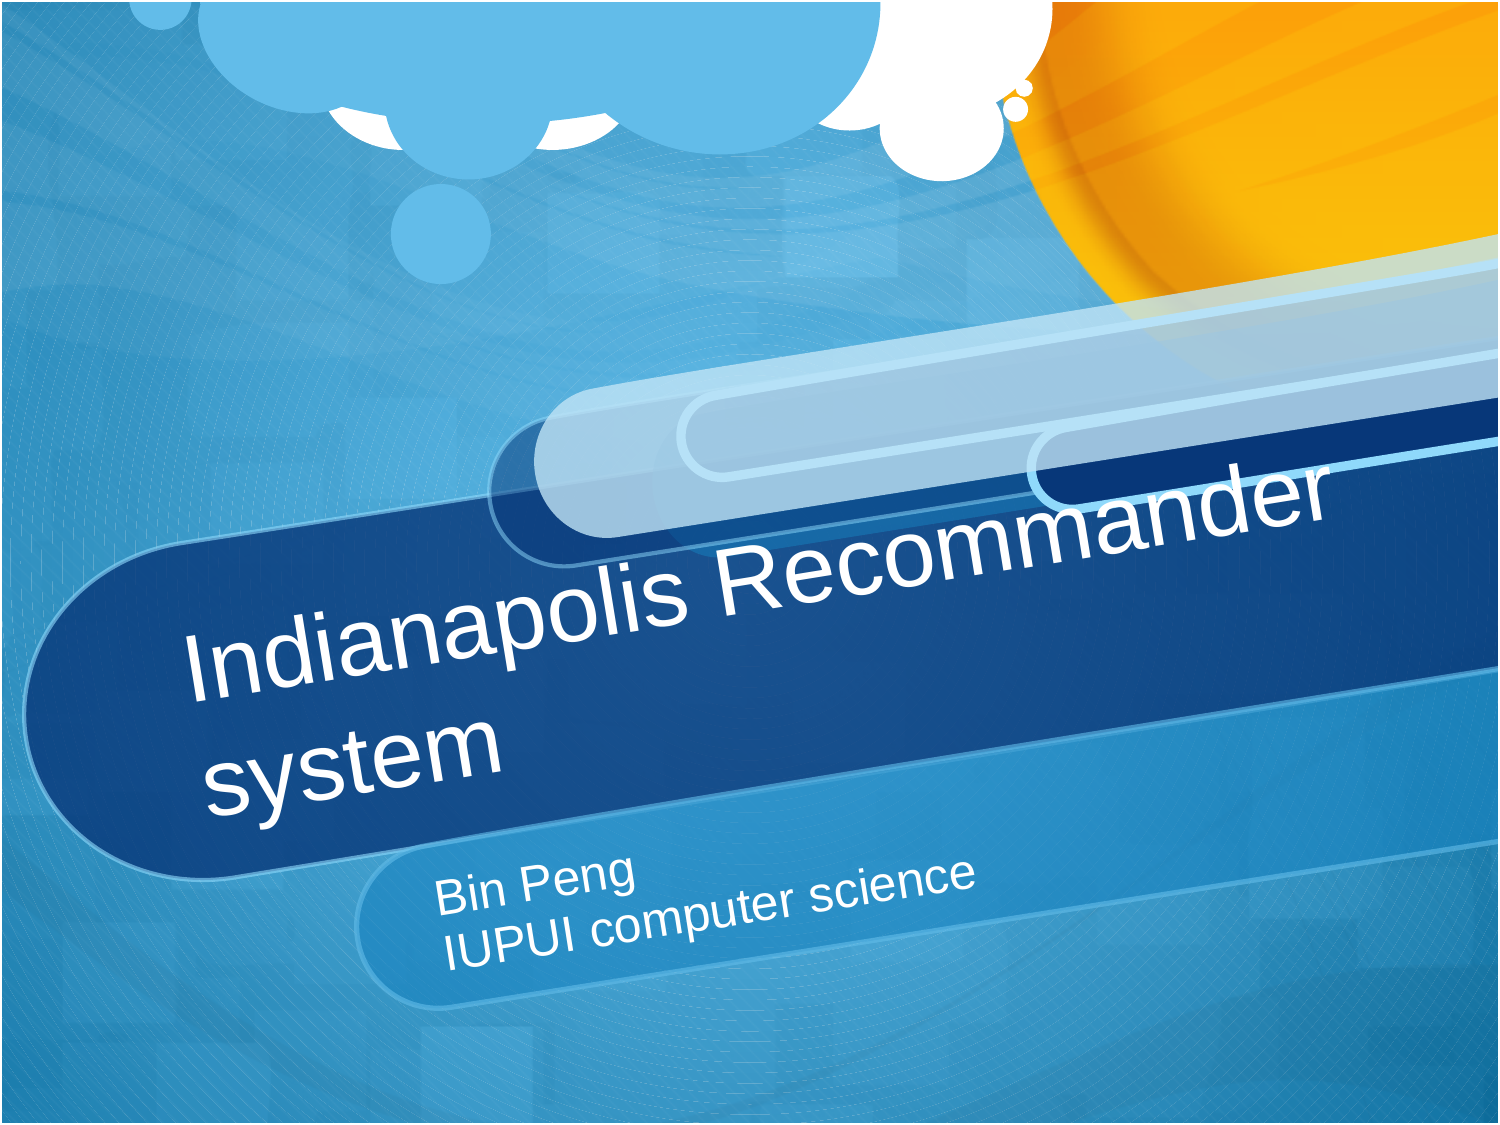

# Indianapolis Recommander system
Bin Peng
IUPUI computer science